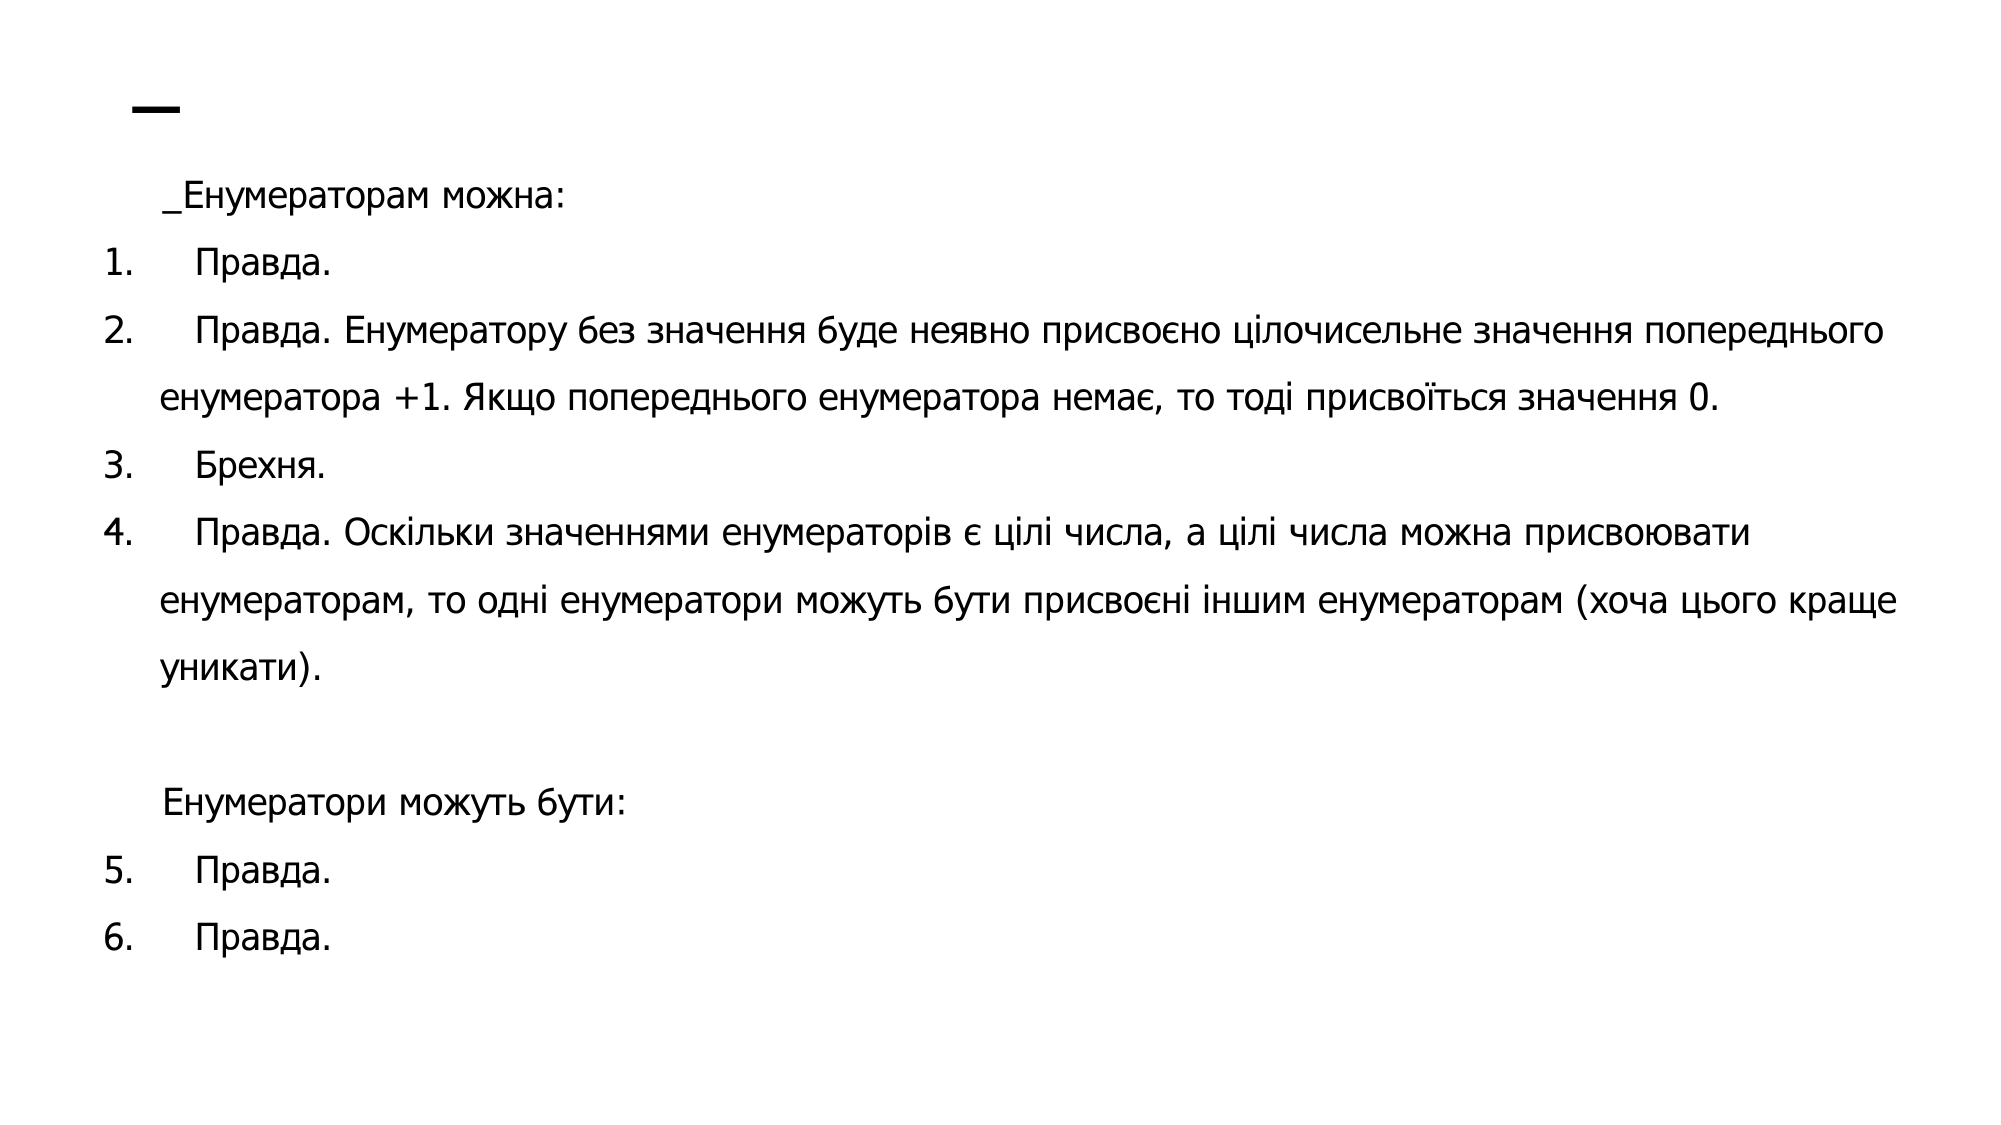

# _
_Енумераторам можна:
   Правда.
   Правда. Енумератору без значення буде неявно присвоєно цілочисельне значення попереднього енумератора +1. Якщо попереднього енумератора немає, то тоді присвоїться значення 0.
   Брехня.
   Правда. Оскільки значеннями енумераторів є цілі числа, а цілі числа можна присвоювати енумераторам, то одні енумератори можуть бути присвоєні іншим енумераторам (хоча цього краще уникати).

Енумератори можуть бути:
   Правда.
   Правда.